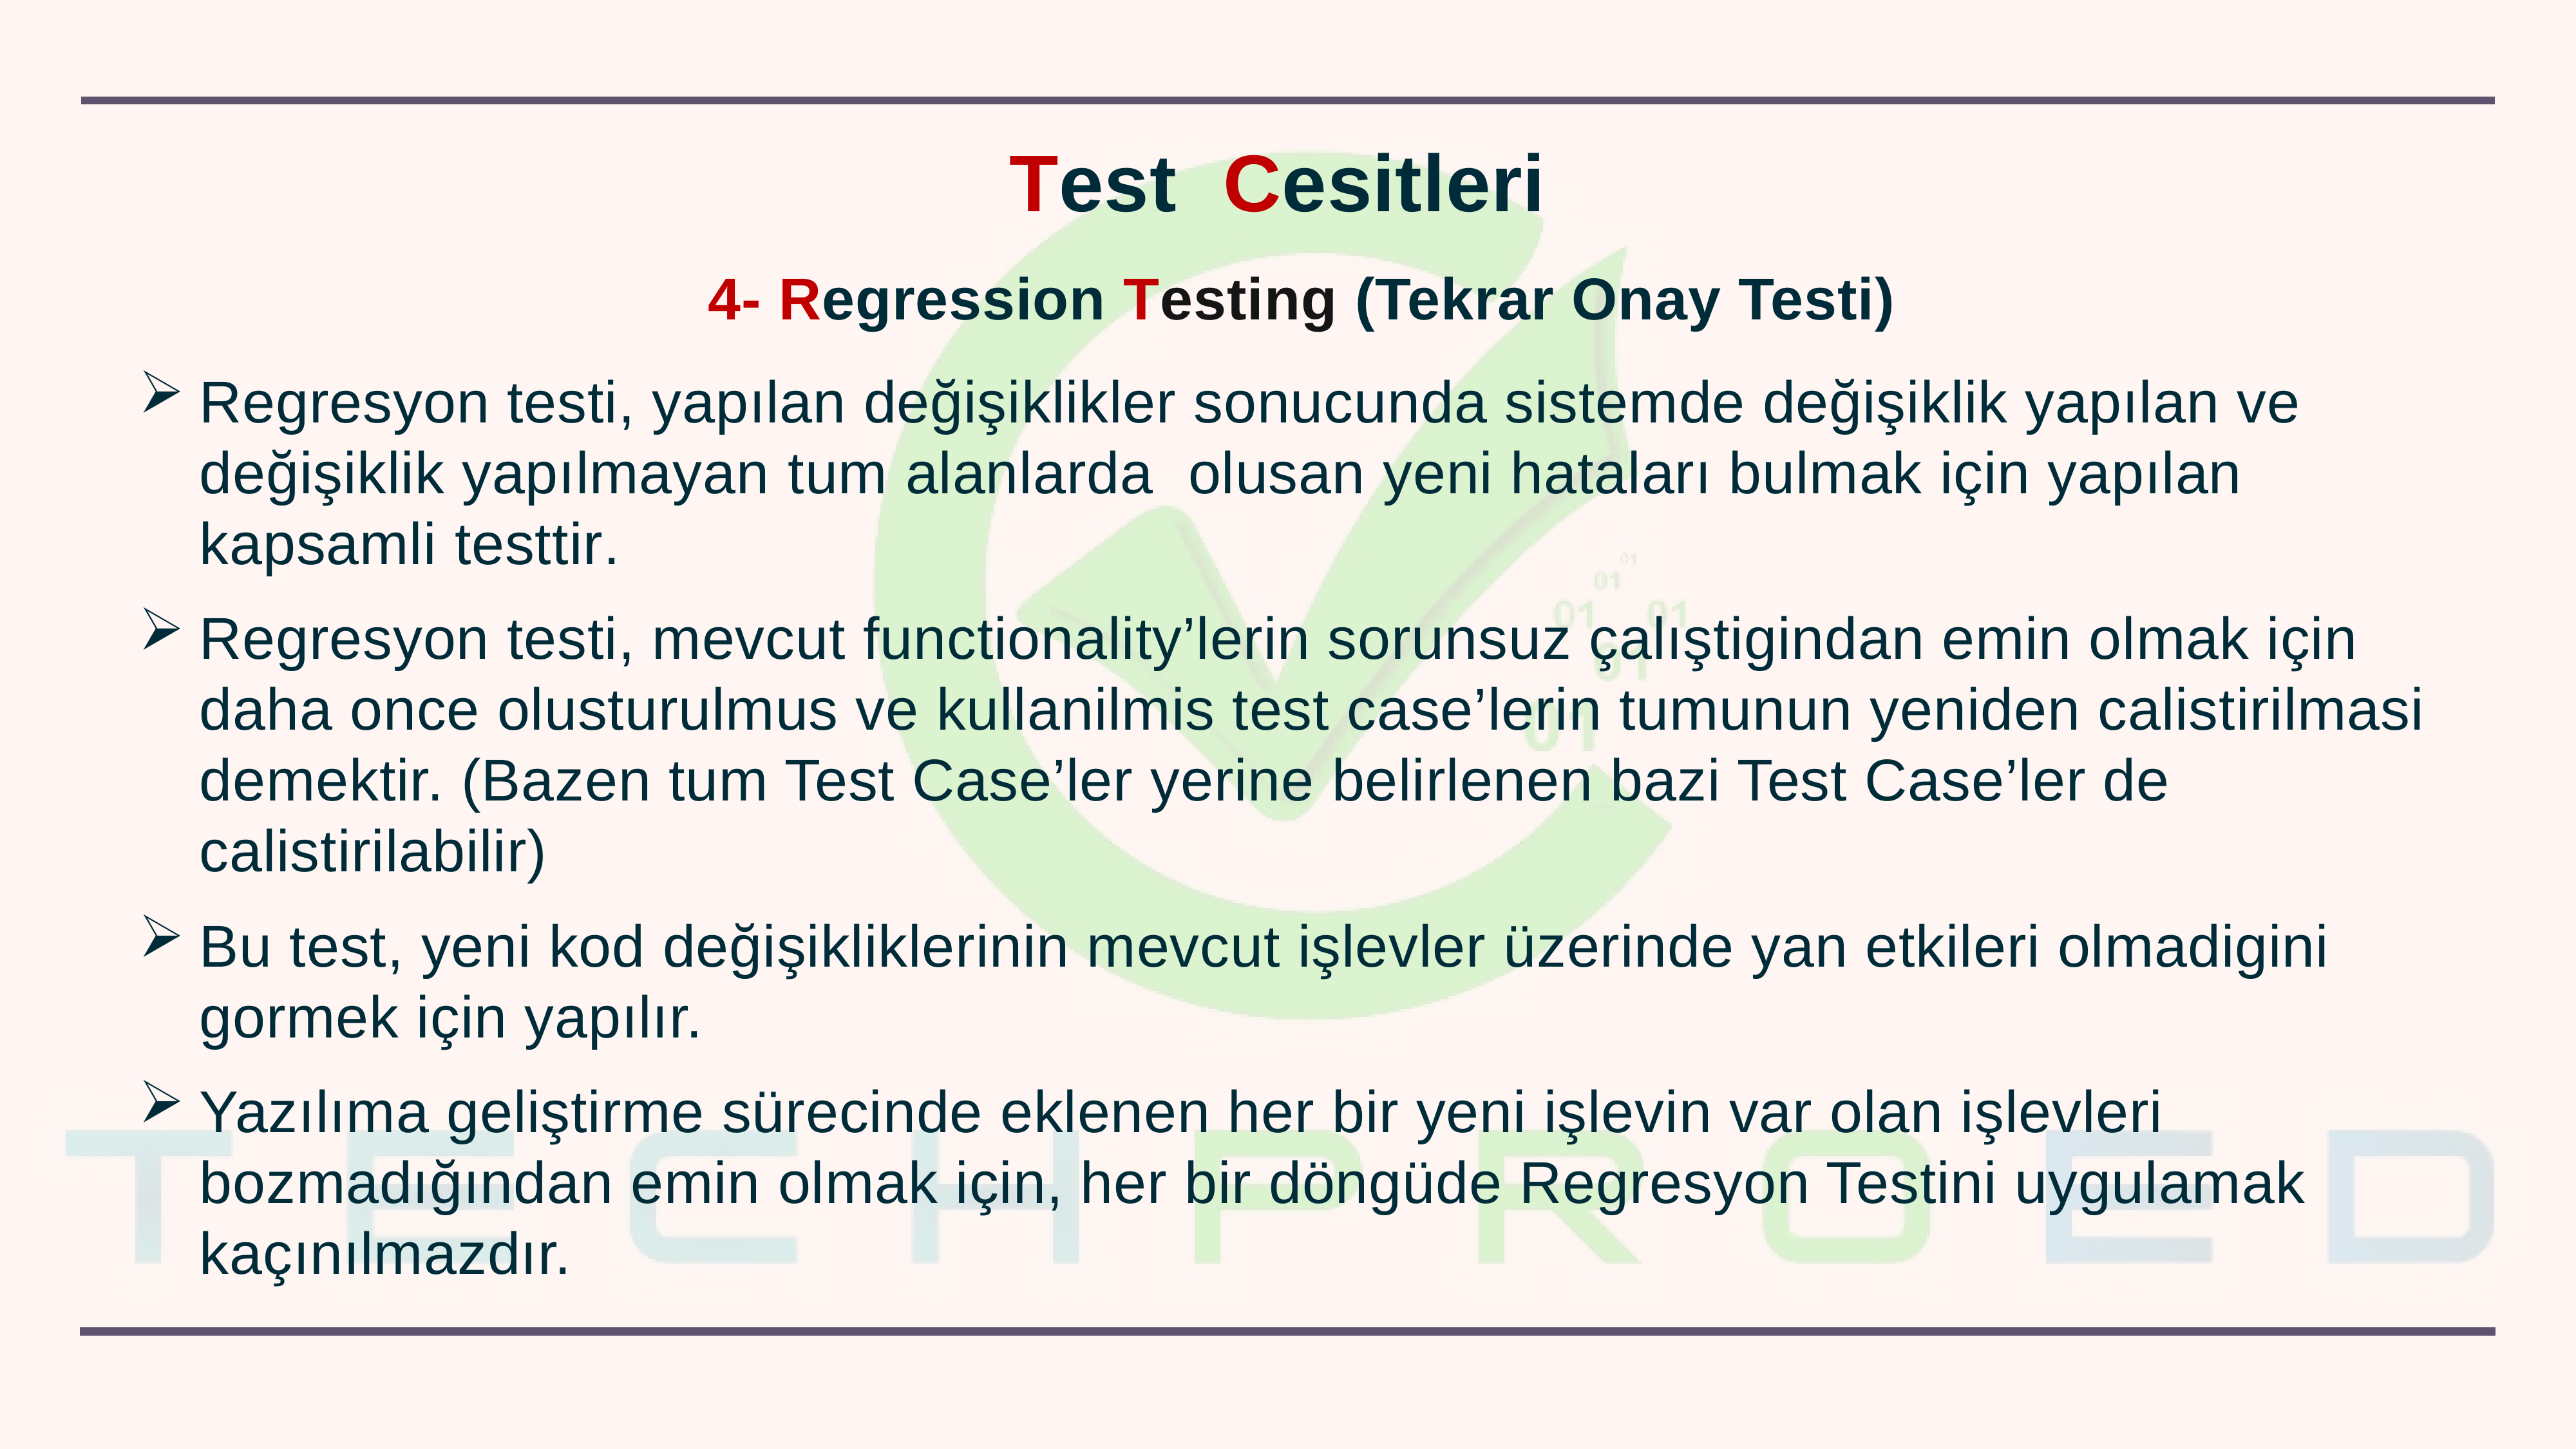

Test  Cesitleri
4- Regression Testing (Tekrar Onay Testi)
Regresyon testi, yapılan değişiklikler sonucunda sistemde değişiklik yapılan ve değişiklik yapılmayan tum alanlarda  olusan yeni hataları bulmak için yapılan kapsamli testtir.
Regresyon testi, mevcut functionality’lerin sorunsuz çalıştigindan emin olmak için daha once olusturulmus ve kullanilmis test case’lerin tumunun yeniden calistirilmasi demektir. (Bazen tum Test Case’ler yerine belirlenen bazi Test Case’ler de calistirilabilir)
Bu test, yeni kod değişikliklerinin mevcut işlevler üzerinde yan etkileri olmadigini gormek için yapılır.
Yazılıma geliştirme sürecinde eklenen her bir yeni işlevin var olan işlevleri bozmadığından emin olmak için, her bir döngüde Regresyon Testini uygulamak kaçınılmazdır.